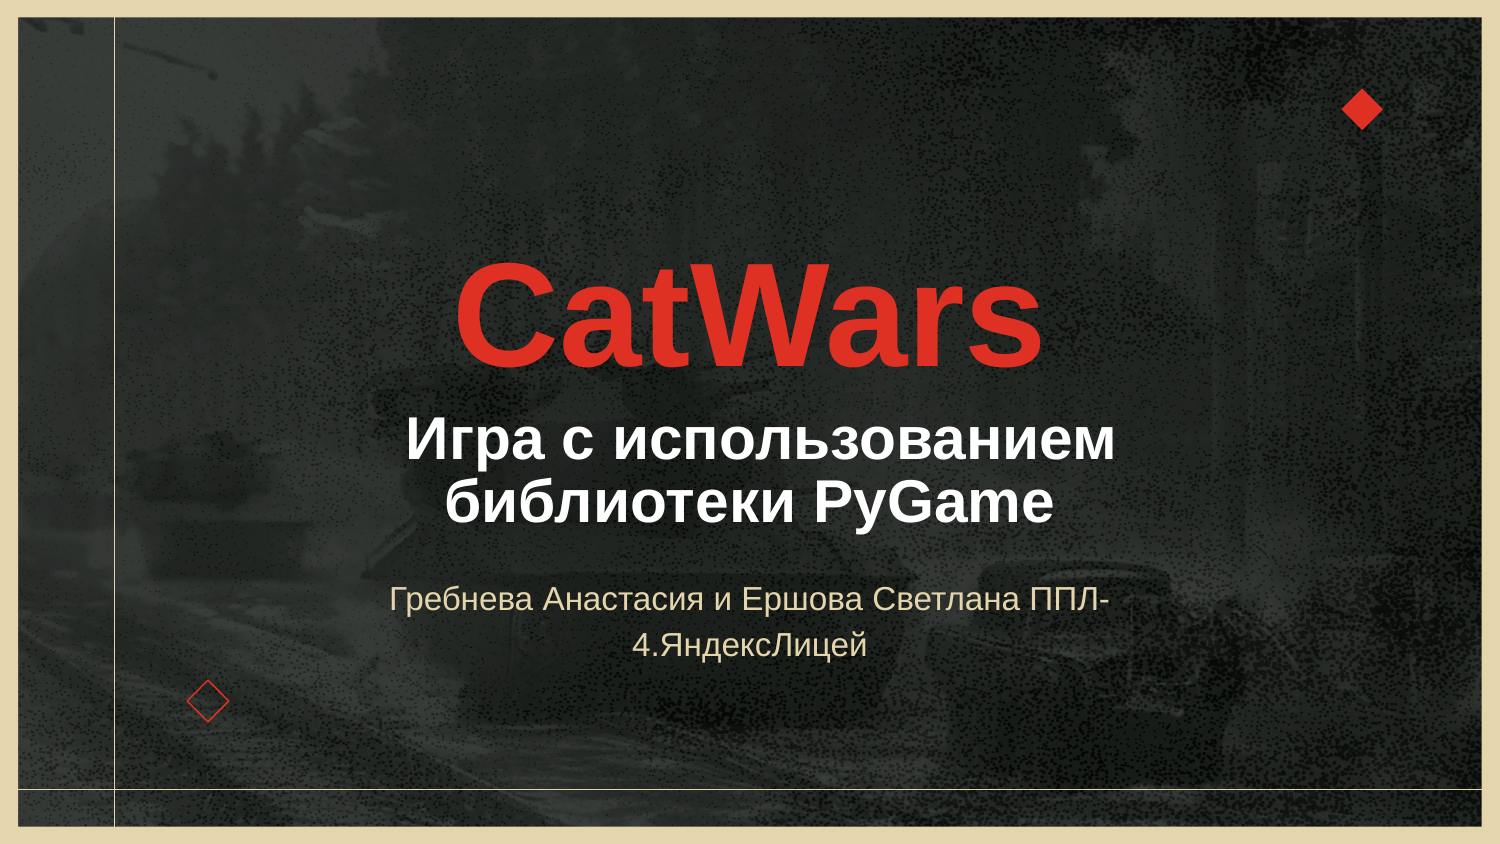

# CatWars
 Игра с использованием библиотеки PyGame
Гребнева Анастасия и Ершова Светлана ППЛ-4.ЯндексЛицей